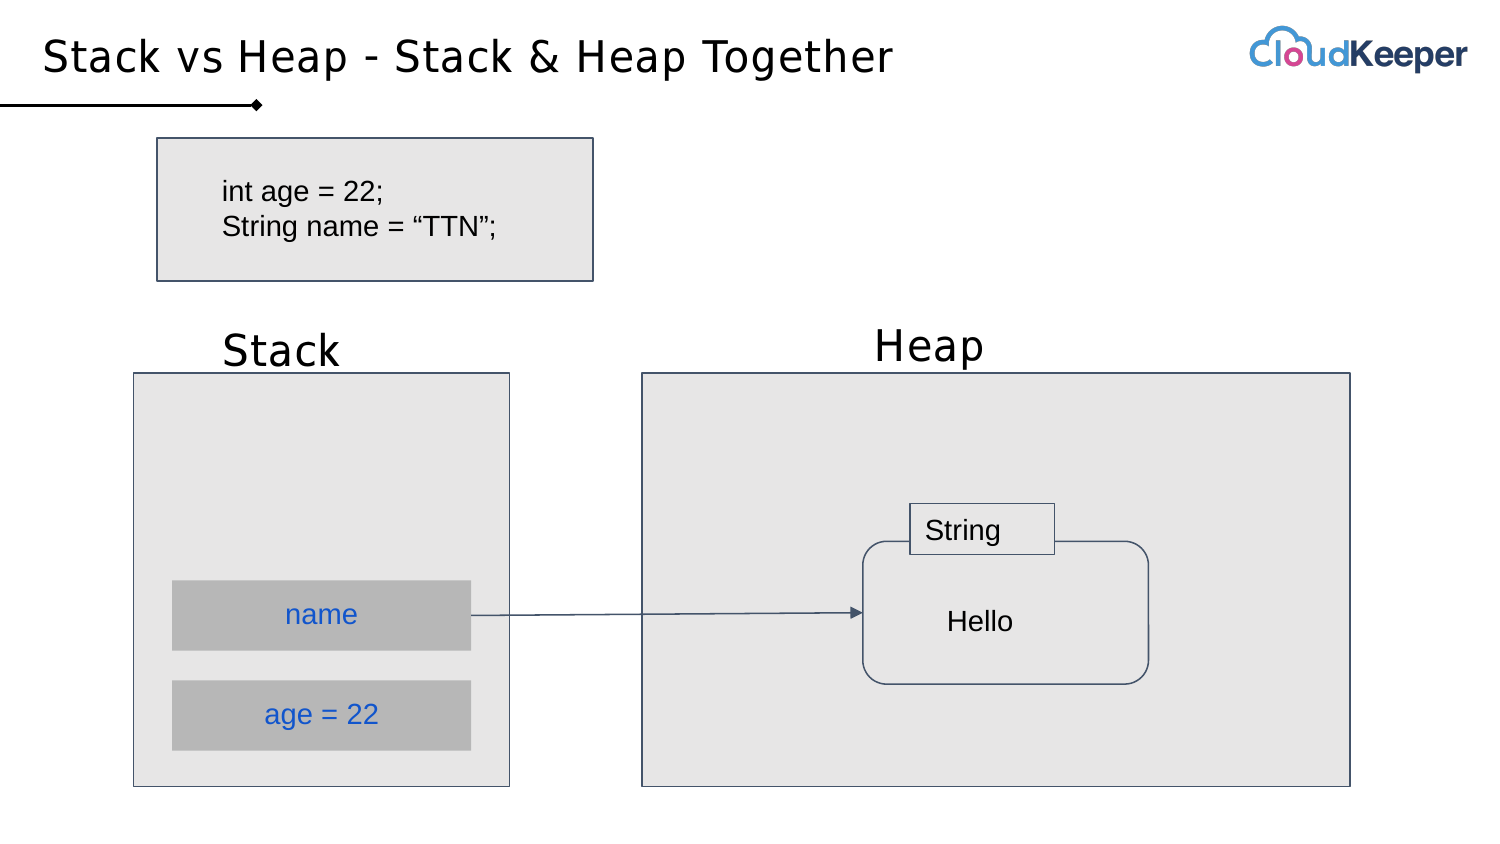

# Stack vs Heap - Stack & Heap Together

int age = 22;
String name = “TTN”;
Heap
Stack

String

name
Hello
age = 22